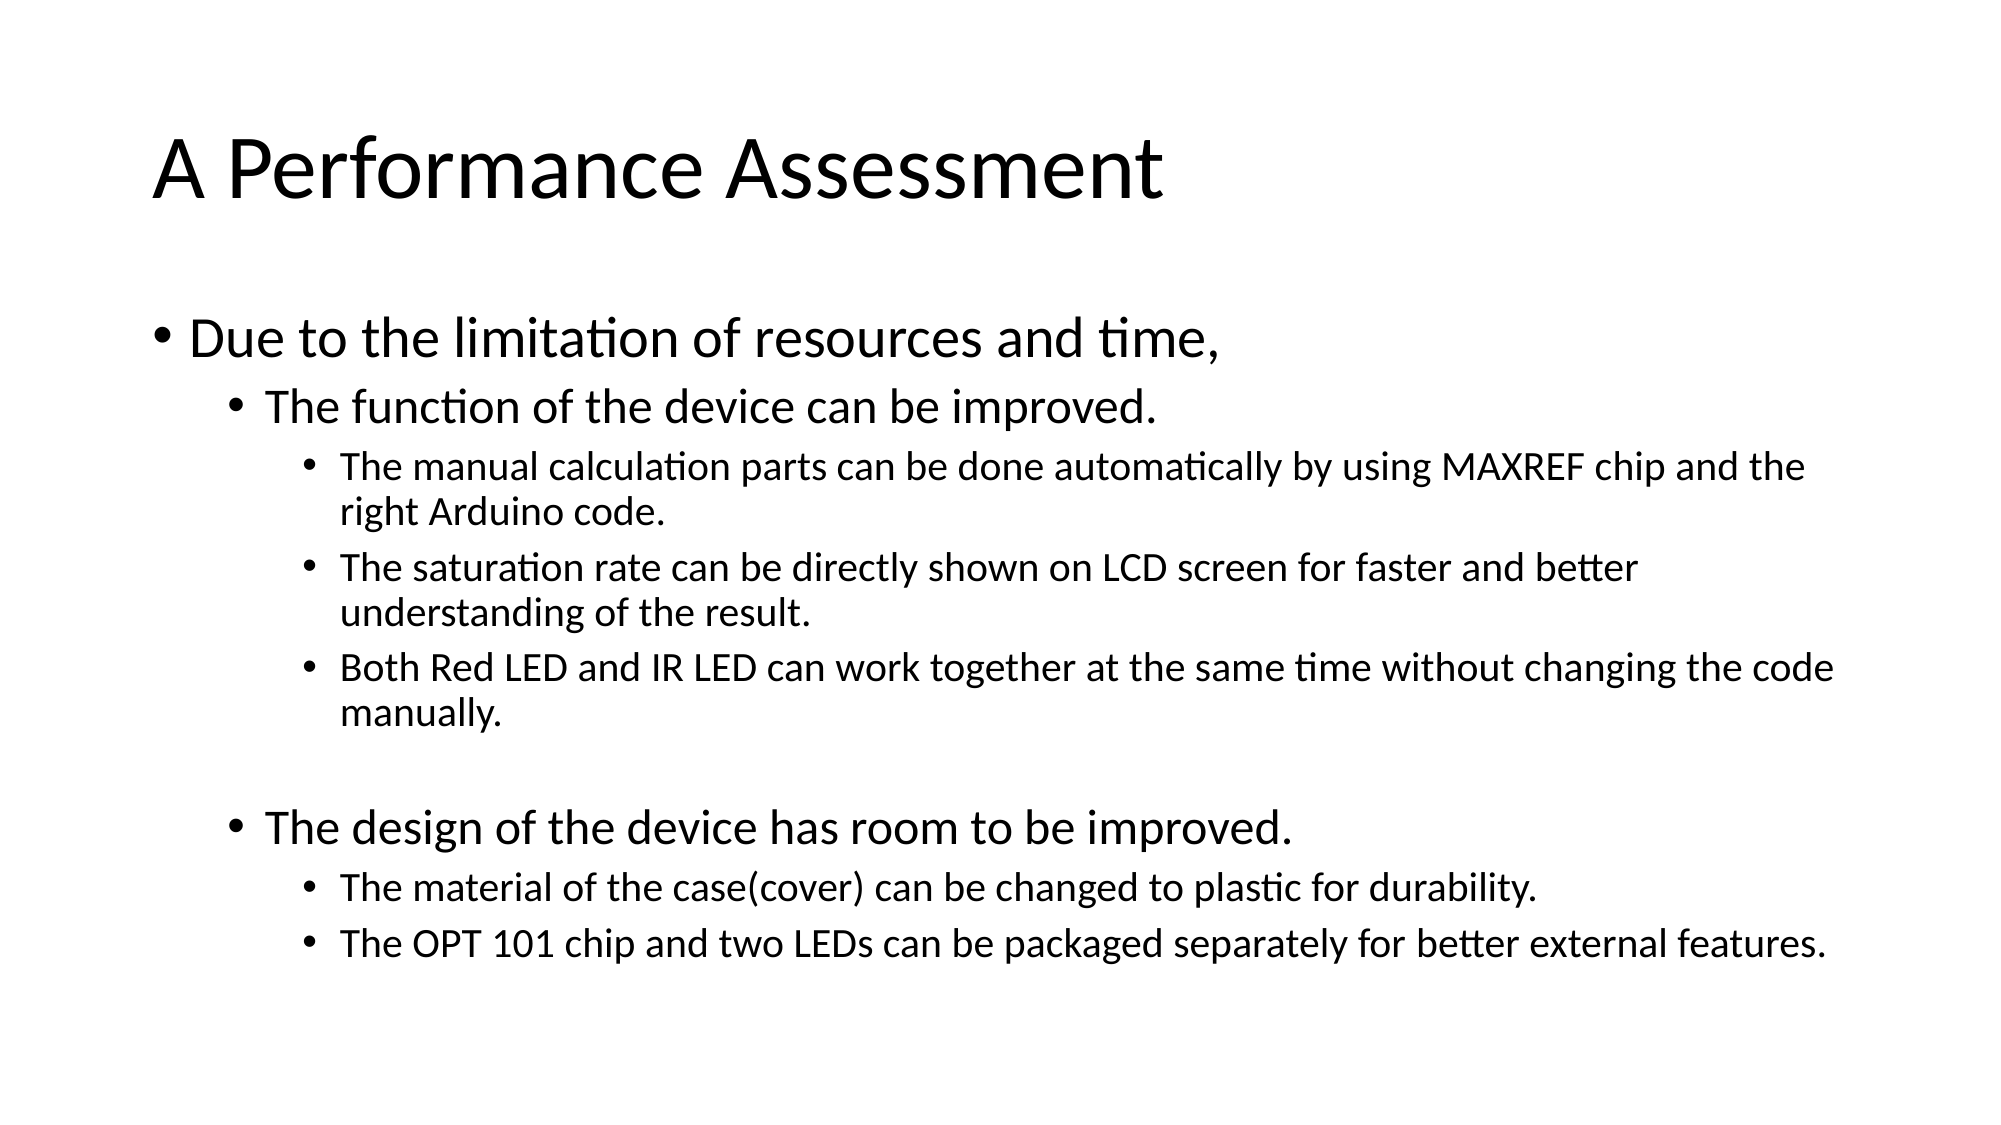

# A Performance Assessment
Due to the limitation of resources and time,
The function of the device can be improved.
The manual calculation parts can be done automatically by using MAXREF chip and the right Arduino code.
The saturation rate can be directly shown on LCD screen for faster and better understanding of the result.
Both Red LED and IR LED can work together at the same time without changing the code manually.

The design of the device has room to be improved.
The material of the case(cover) can be changed to plastic for durability.
The OPT 101 chip and two LEDs can be packaged separately for better external features.